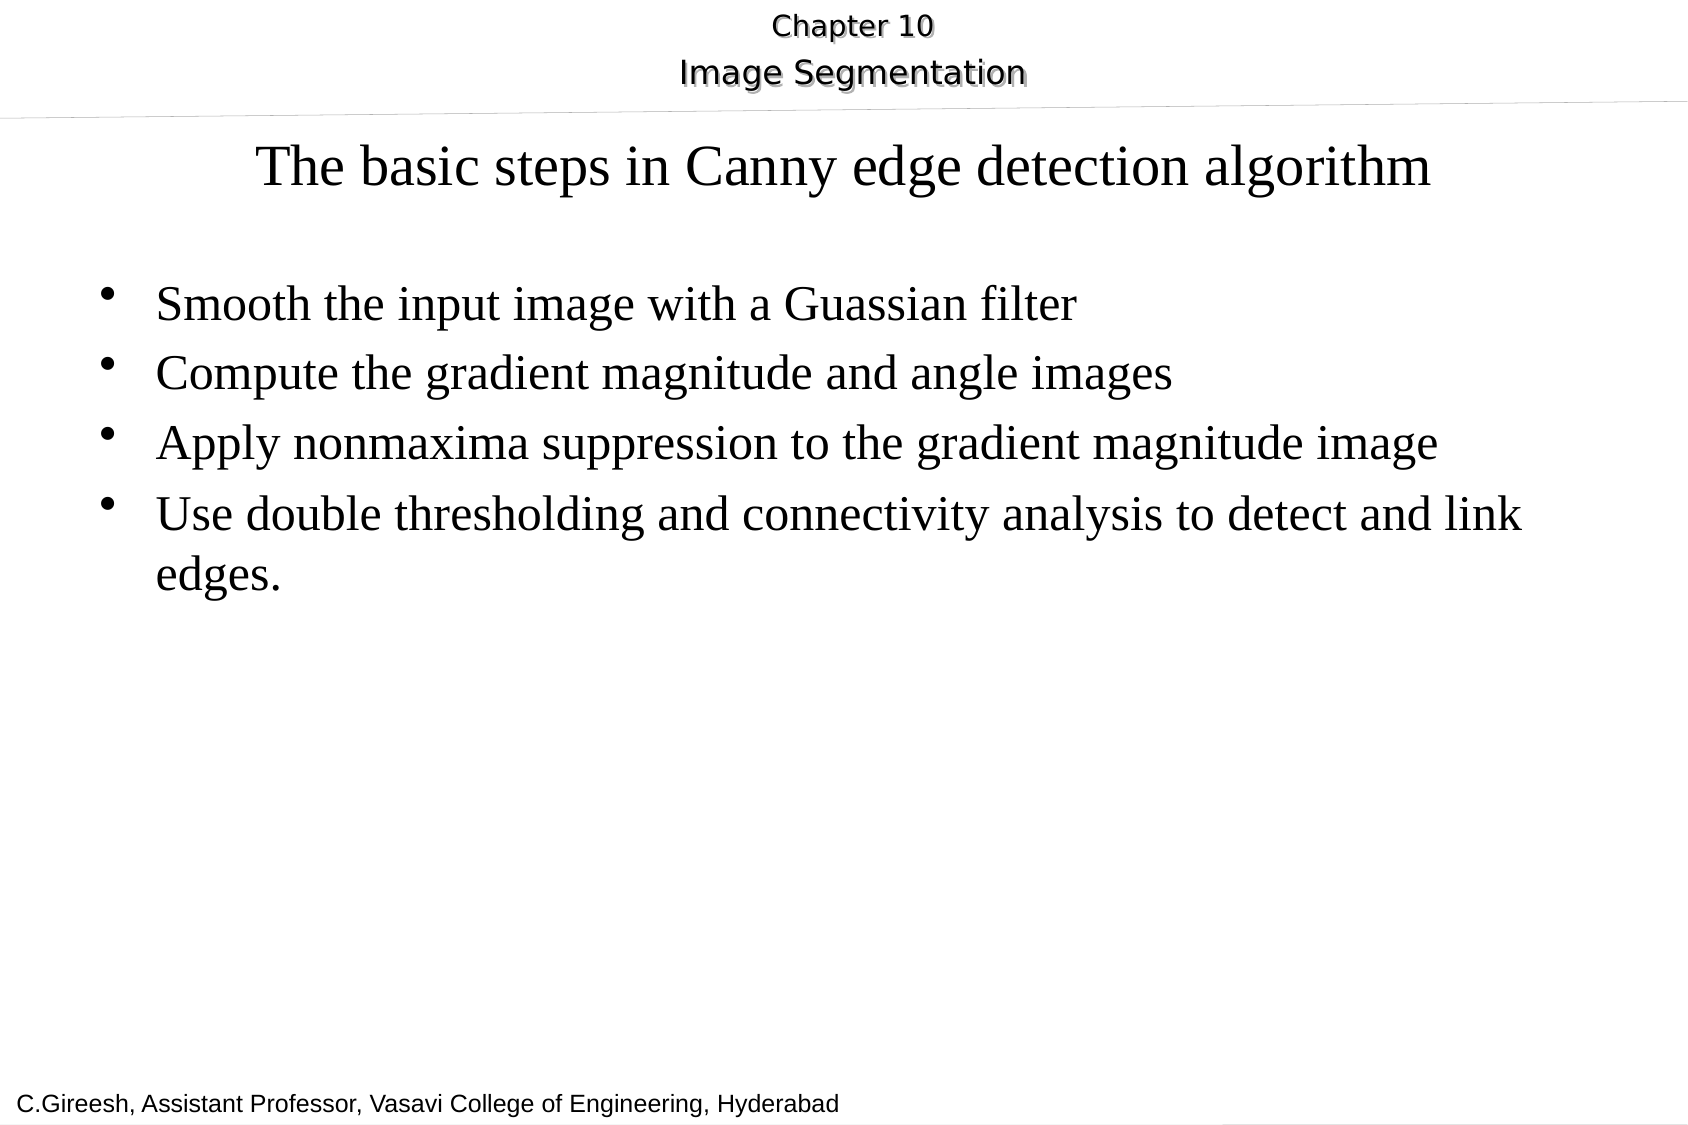

# The basic steps in Canny edge detection algorithm
Smooth the input image with a Guassian filter
Compute the gradient magnitude and angle images
Apply nonmaxima suppression to the gradient magnitude image
Use double thresholding and connectivity analysis to detect and link edges.